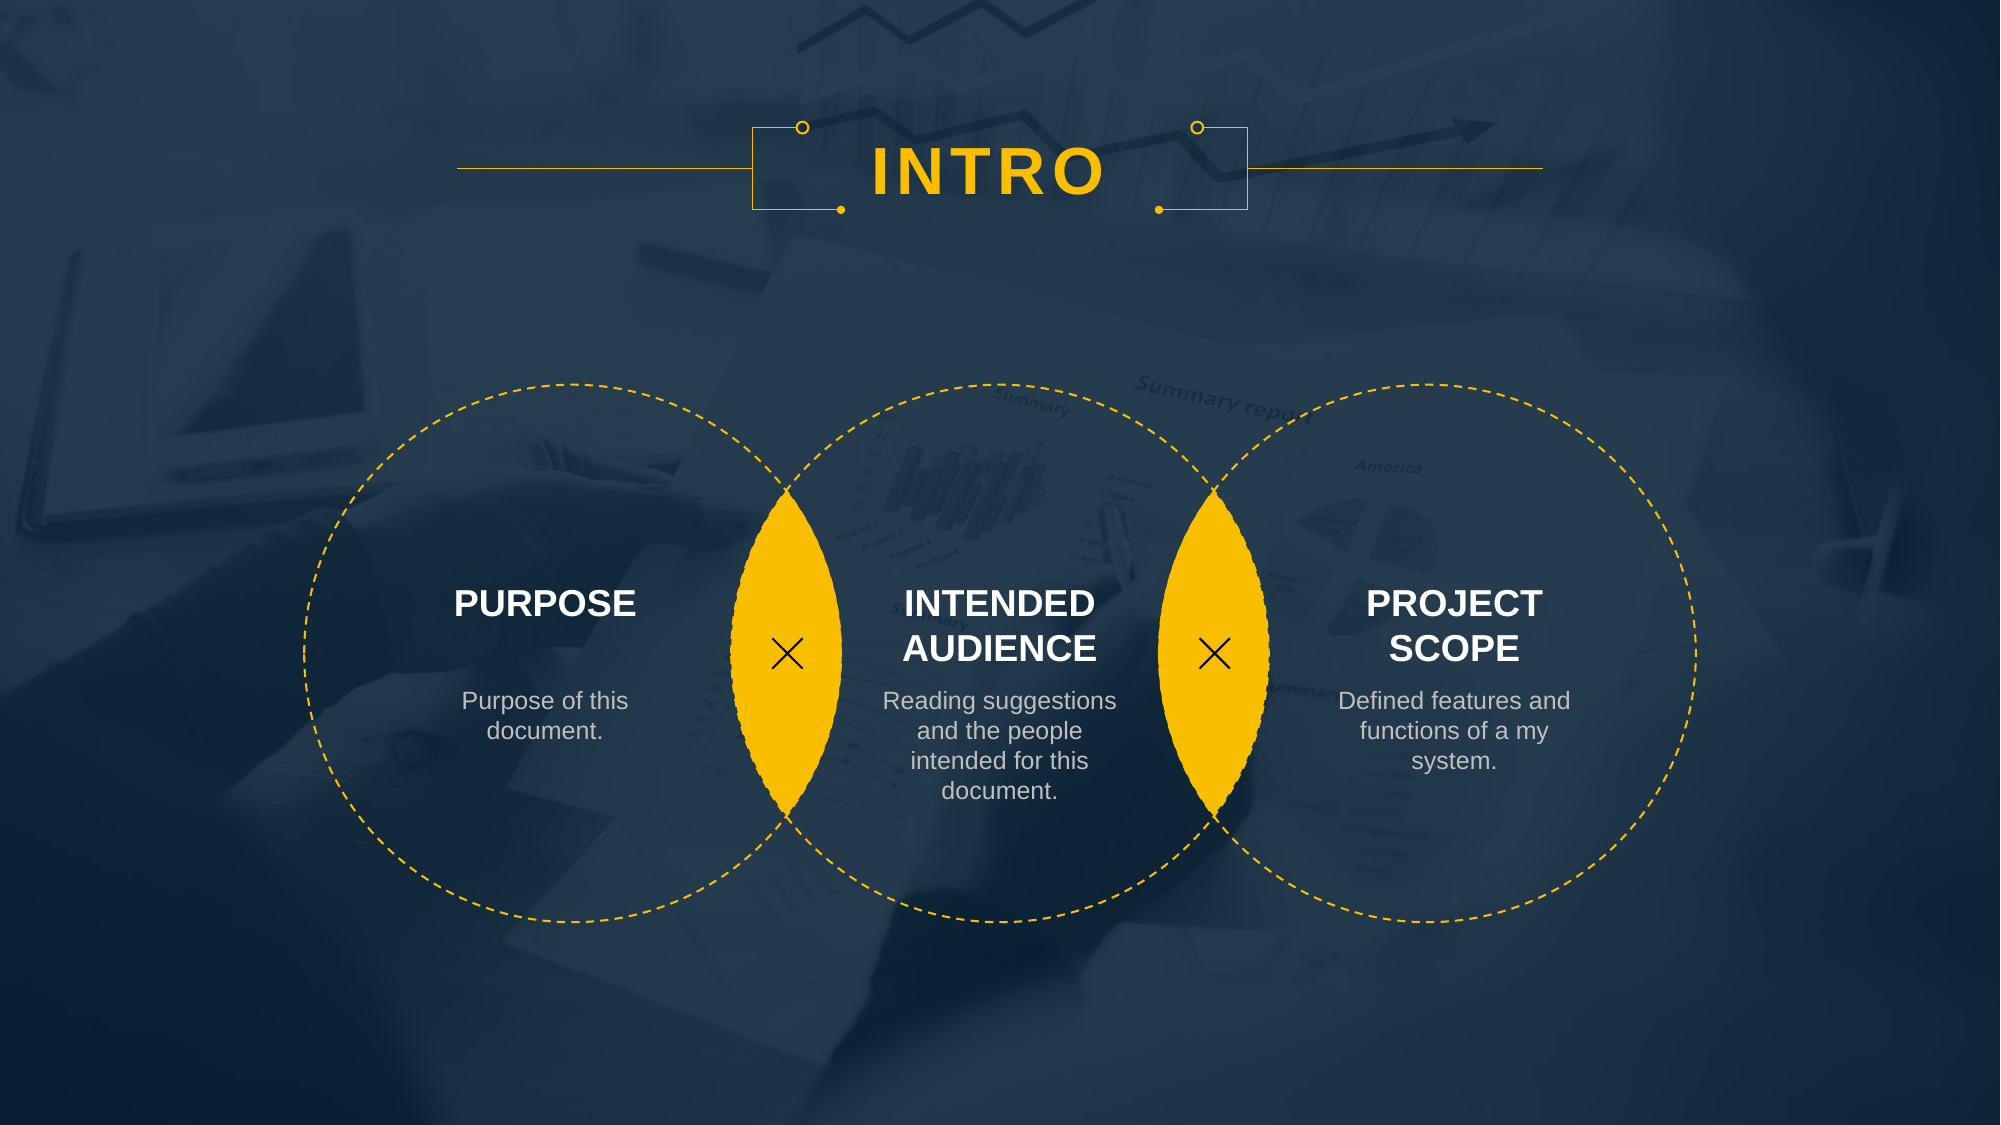

INTRO

PURPOSE
INTENDED AUDIENCE
PROJECT SCOPE

Defined features and functions of a my system.
Purpose of this document.
Reading suggestions and the people intended for this document.